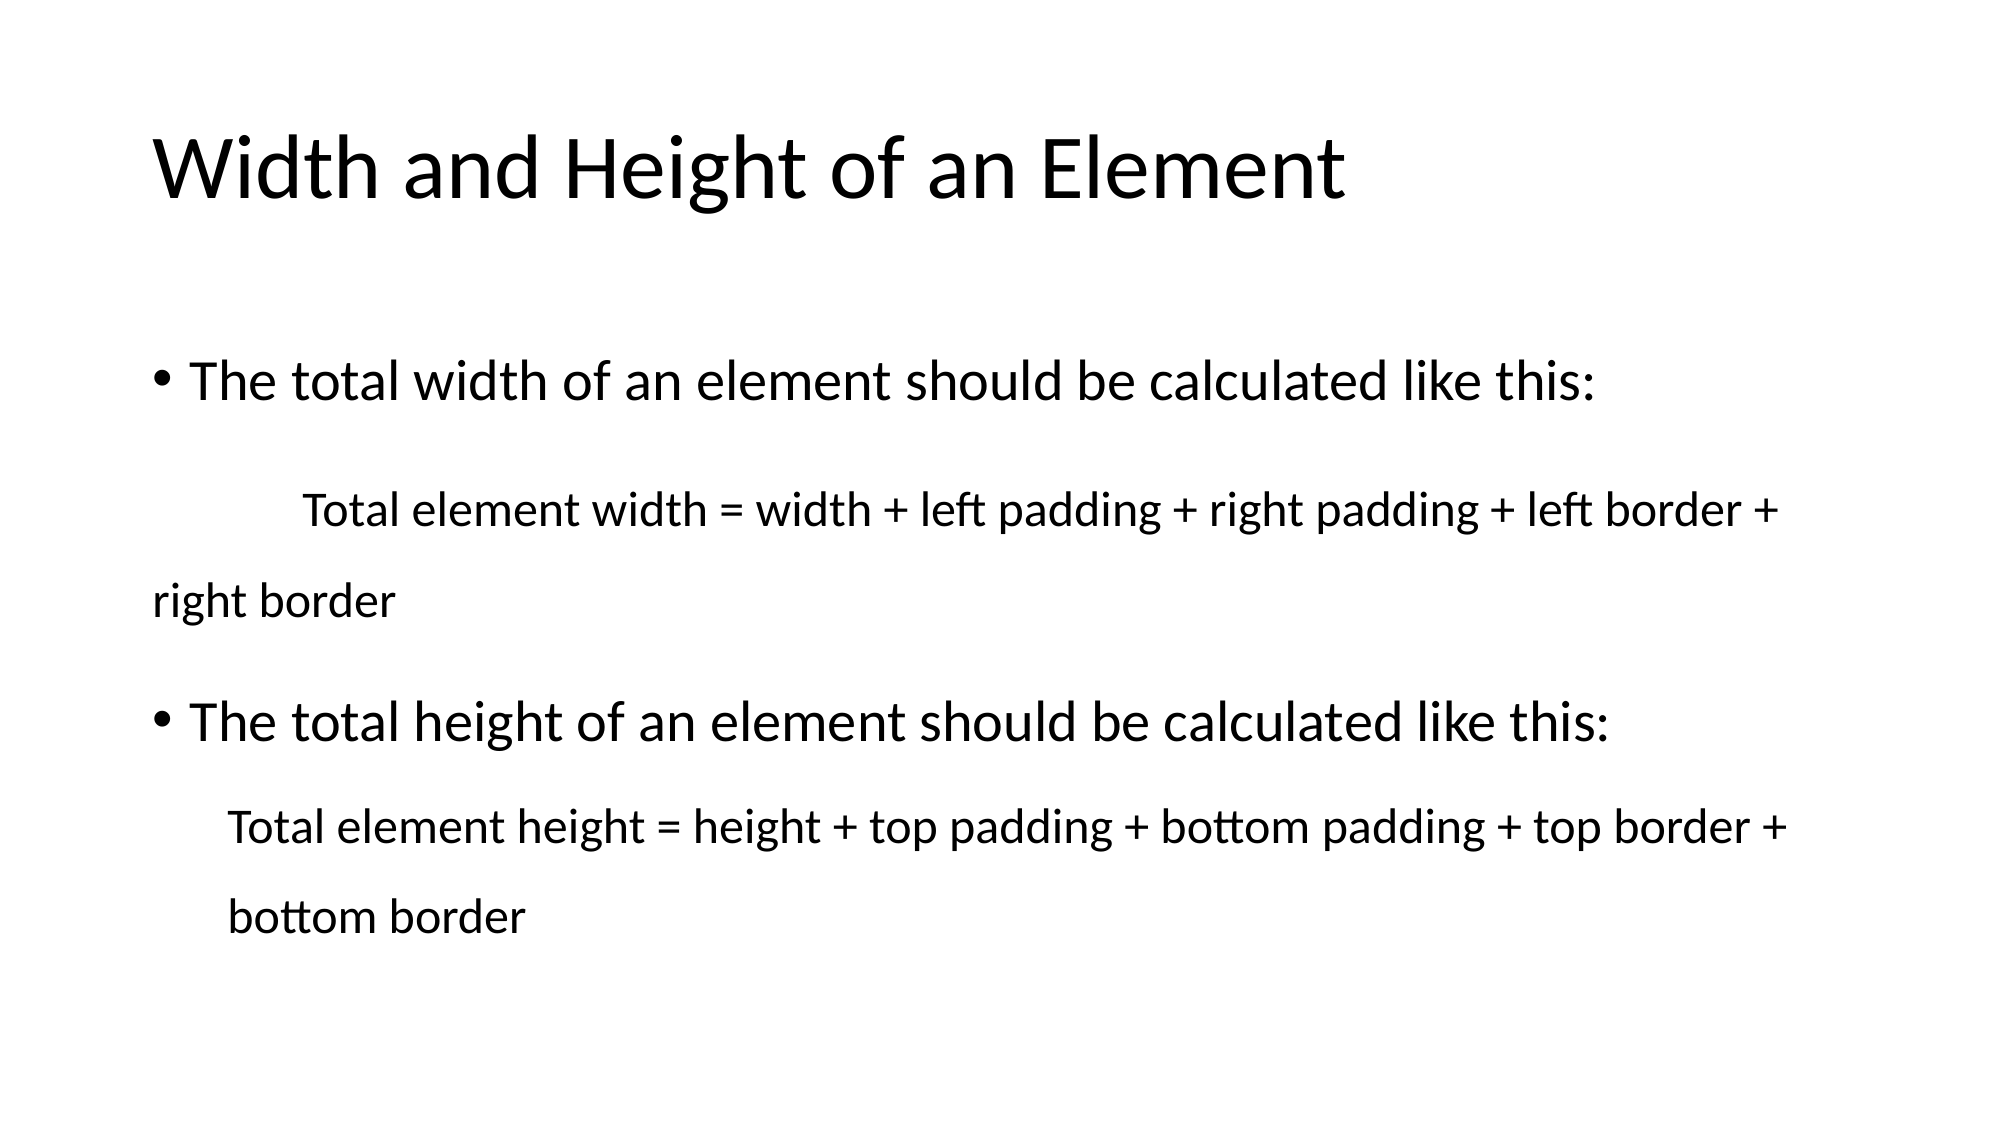

# Width and Height of an Element
The total width of an element should be calculated like this:
	Total element width = width + left padding + right padding + left border + 	right border
The total height of an element should be calculated like this:
Total element height = height + top padding + bottom padding + top border + bottom border